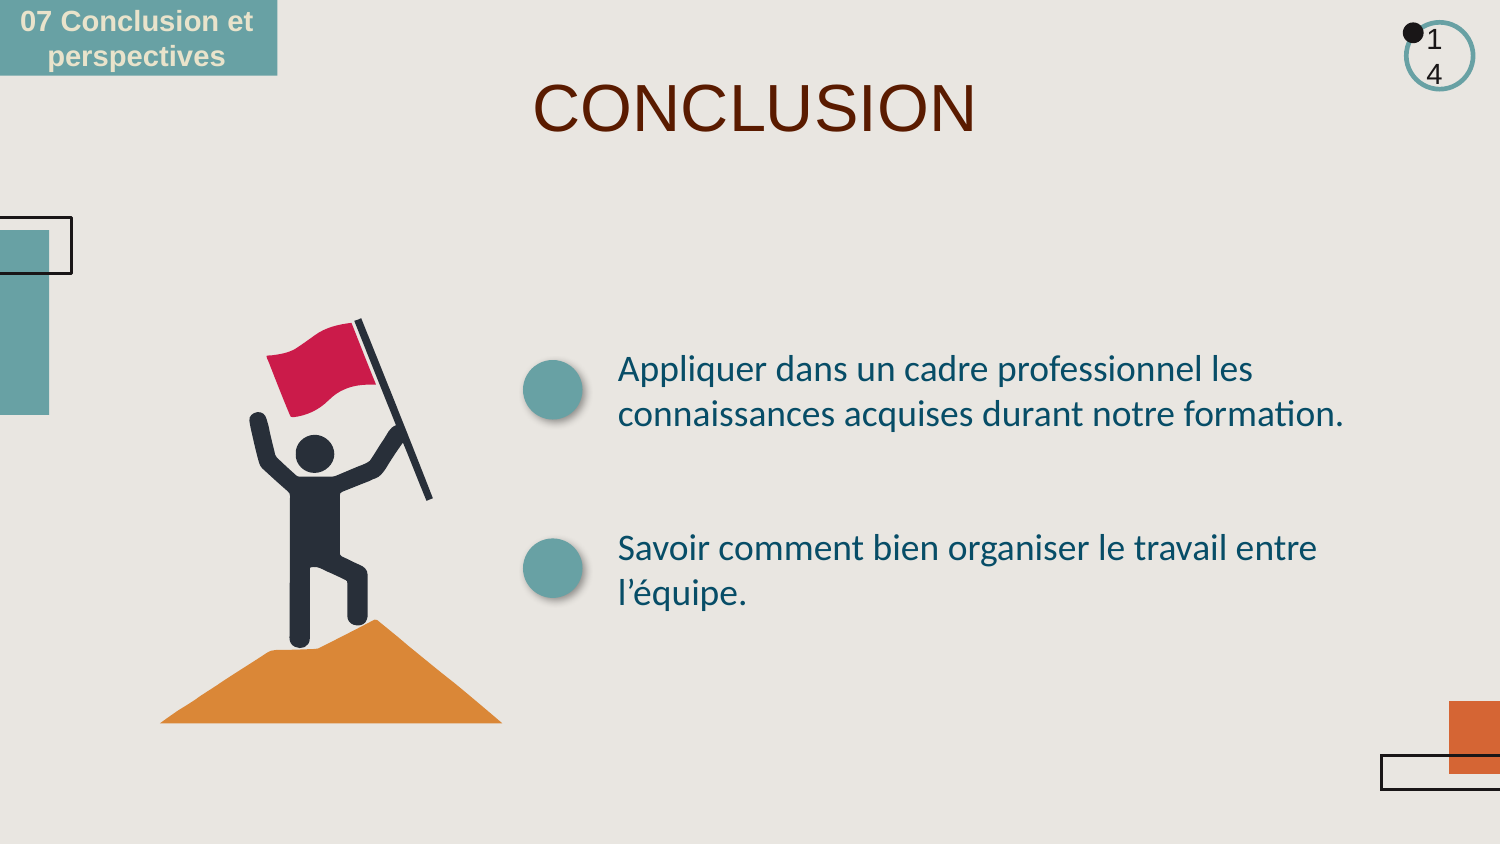

07 Conclusion et perspectives

# CONCLUSION
14

Appliquer dans un cadre professionnel les connaissances acquises durant notre formation.

Savoir comment bien organiser le travail entre l’équipe.